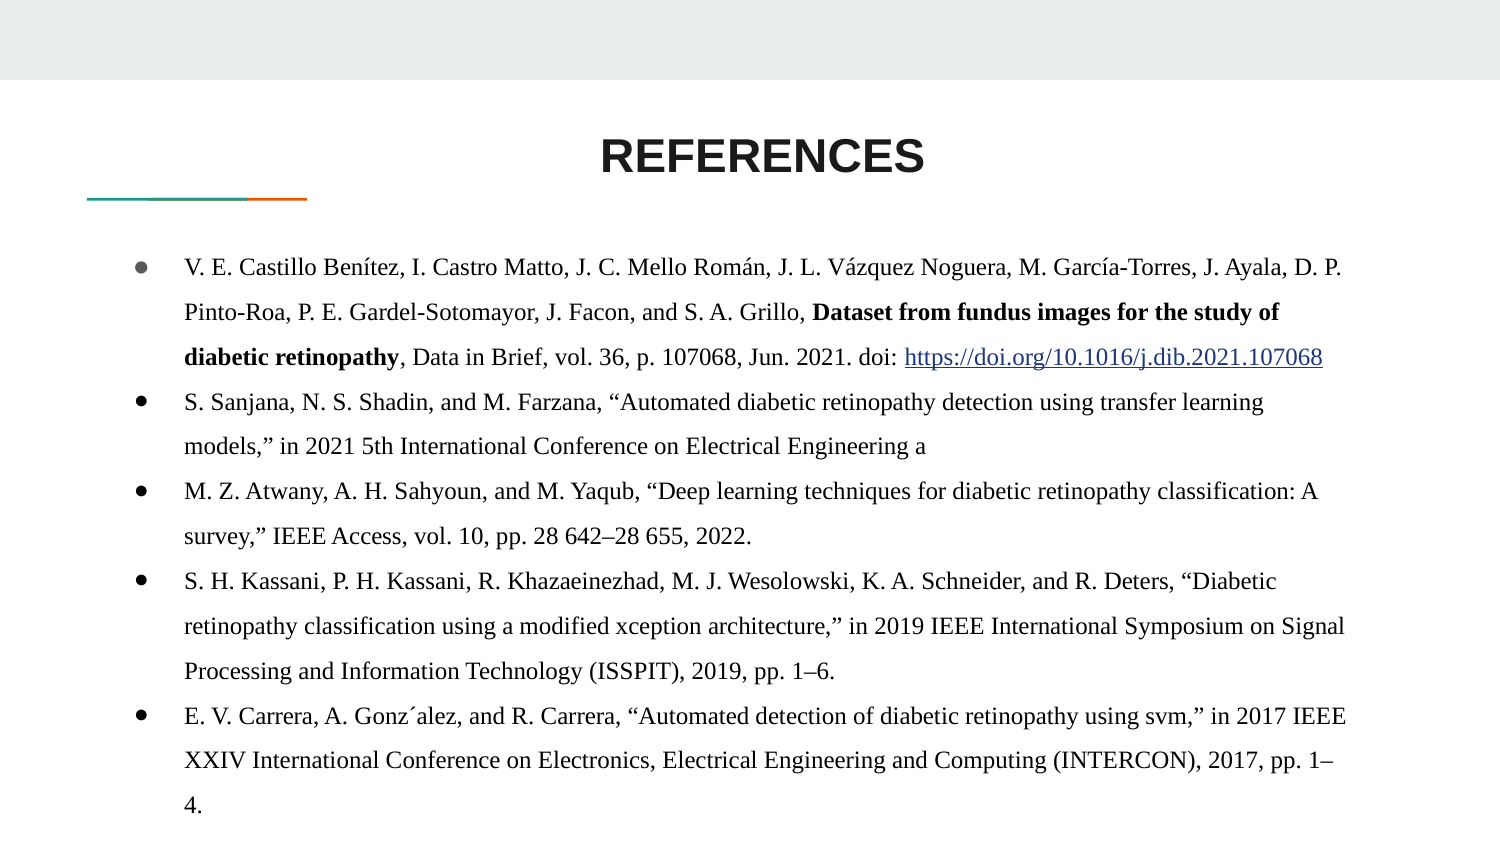

# REFERENCES
V. E. Castillo Benítez, I. Castro Matto, J. C. Mello Román, J. L. Vázquez Noguera, M. García-Torres, J. Ayala, D. P. Pinto-Roa, P. E. Gardel-Sotomayor, J. Facon, and S. A. Grillo, Dataset from fundus images for the study of diabetic retinopathy, Data in Brief, vol. 36, p. 107068, Jun. 2021. doi: https://doi.org/10.1016/j.dib.2021.107068
S. Sanjana, N. S. Shadin, and M. Farzana, “Automated diabetic retinopathy detection using transfer learning models,” in 2021 5th International Conference on Electrical Engineering a
M. Z. Atwany, A. H. Sahyoun, and M. Yaqub, “Deep learning techniques for diabetic retinopathy classification: A survey,” IEEE Access, vol. 10, pp. 28 642–28 655, 2022.
S. H. Kassani, P. H. Kassani, R. Khazaeinezhad, M. J. Wesolowski, K. A. Schneider, and R. Deters, “Diabetic retinopathy classification using a modified xception architecture,” in 2019 IEEE International Symposium on Signal Processing and Information Technology (ISSPIT), 2019, pp. 1–6.
E. V. Carrera, A. Gonz´alez, and R. Carrera, “Automated detection of diabetic retinopathy using svm,” in 2017 IEEE XXIV International Conference on Electronics, Electrical Engineering and Computing (INTERCON), 2017, pp. 1–4.